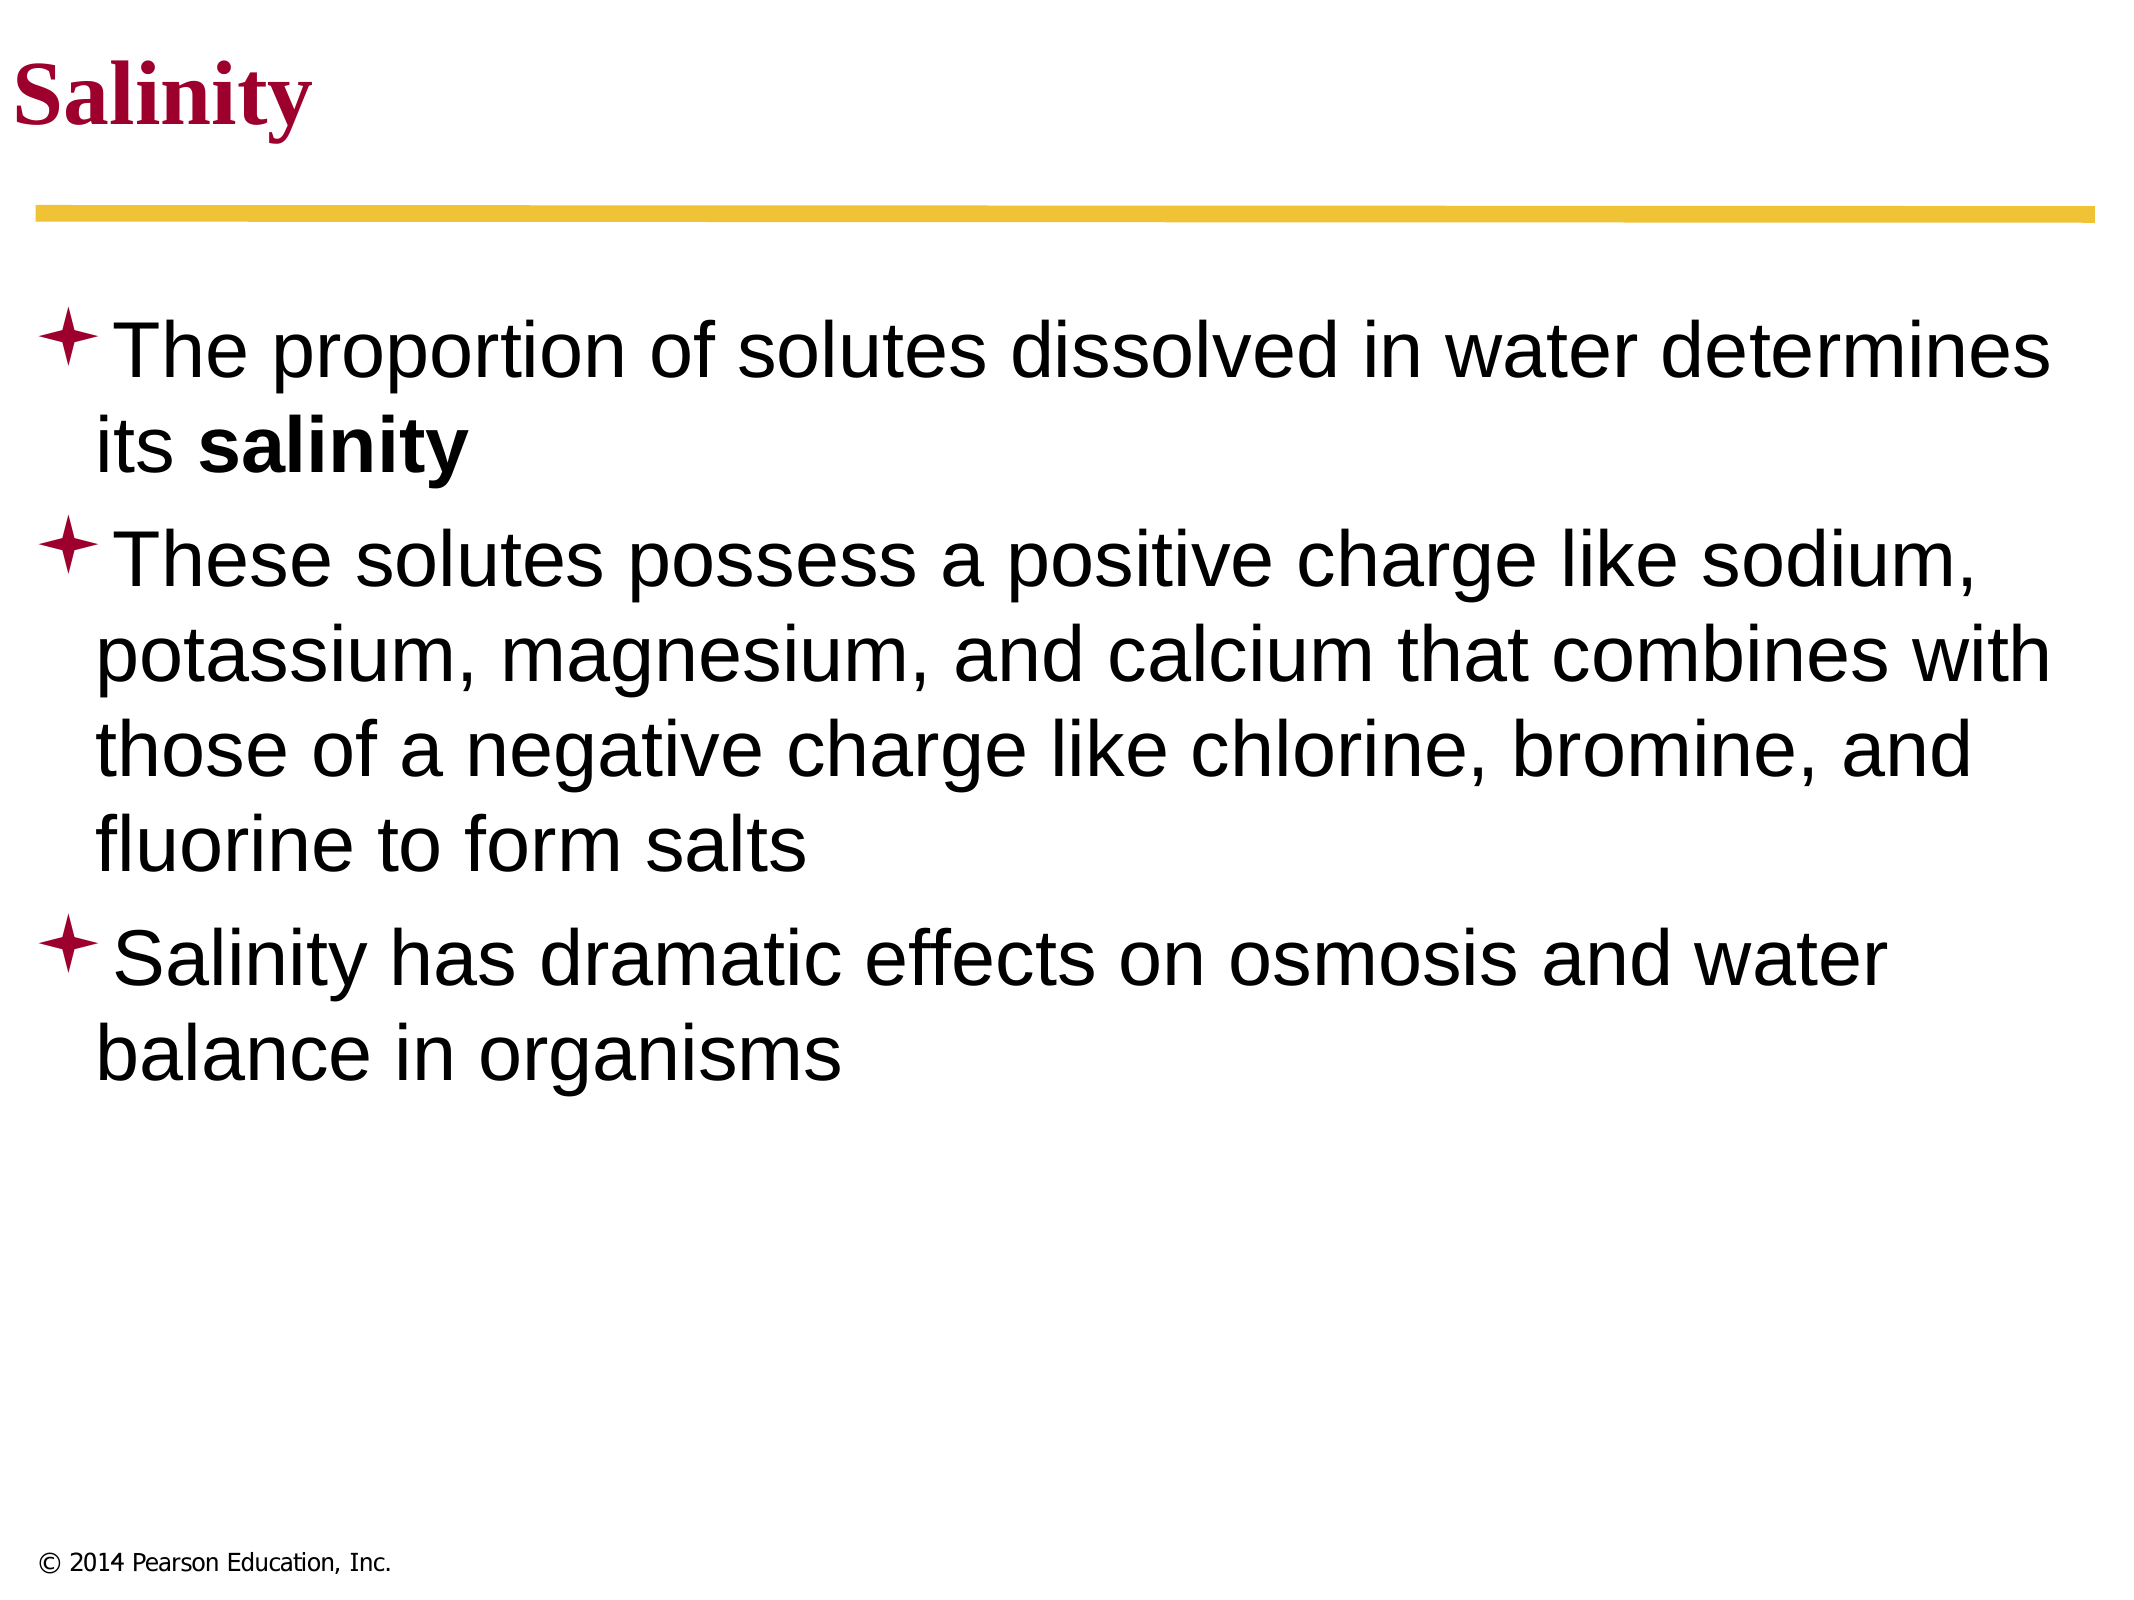

Salinity

The proportion of solutes dissolved in water determines its salinity
These solutes possess a positive charge like sodium, potassium, magnesium, and calcium that combines with those of a negative charge like chlorine, bromine, and fluorine to form salts
Salinity has dramatic effects on osmosis and water balance in organisms